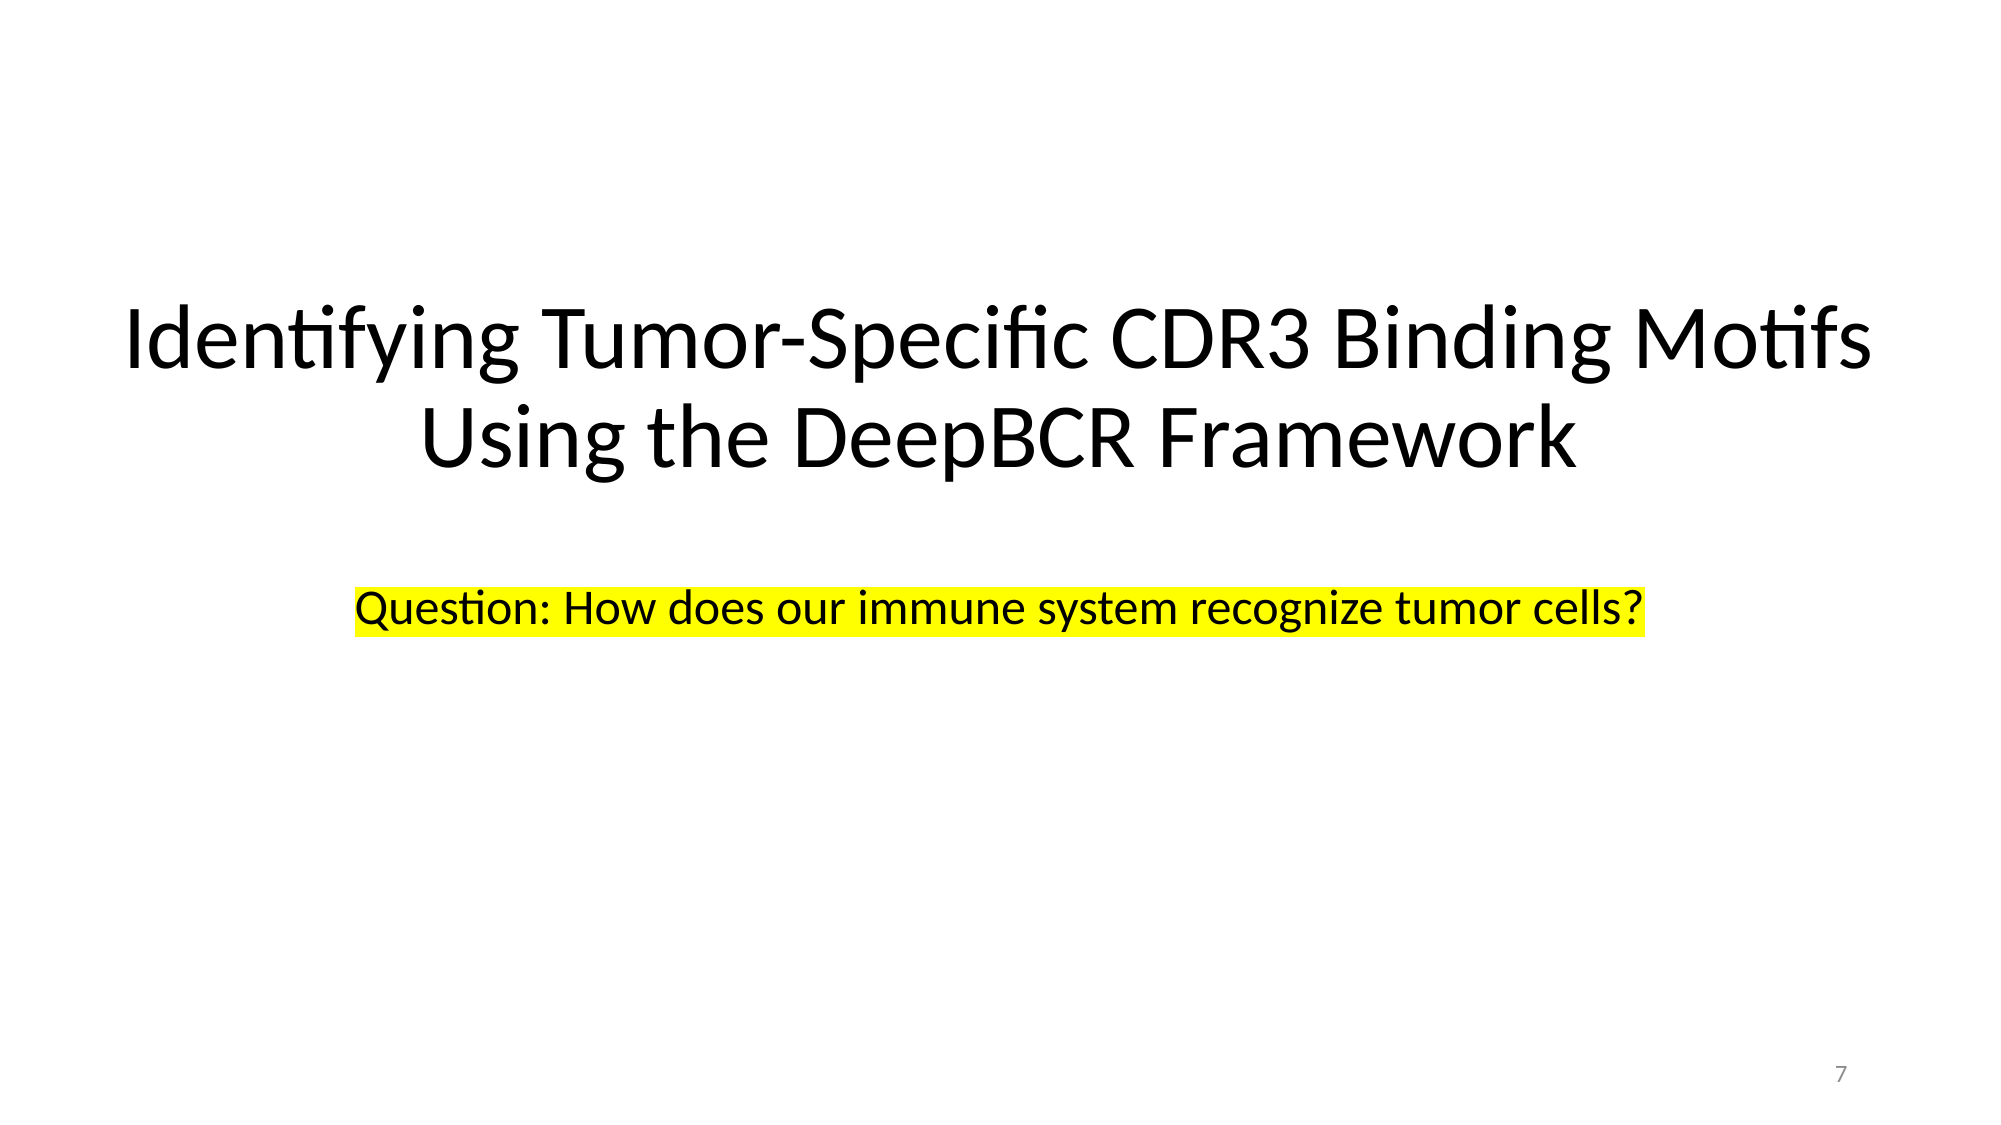

# Identifying Tumor-Specific CDR3 Binding Motifs Using the DeepBCR Framework
Question: How does our immune system recognize tumor cells?
7